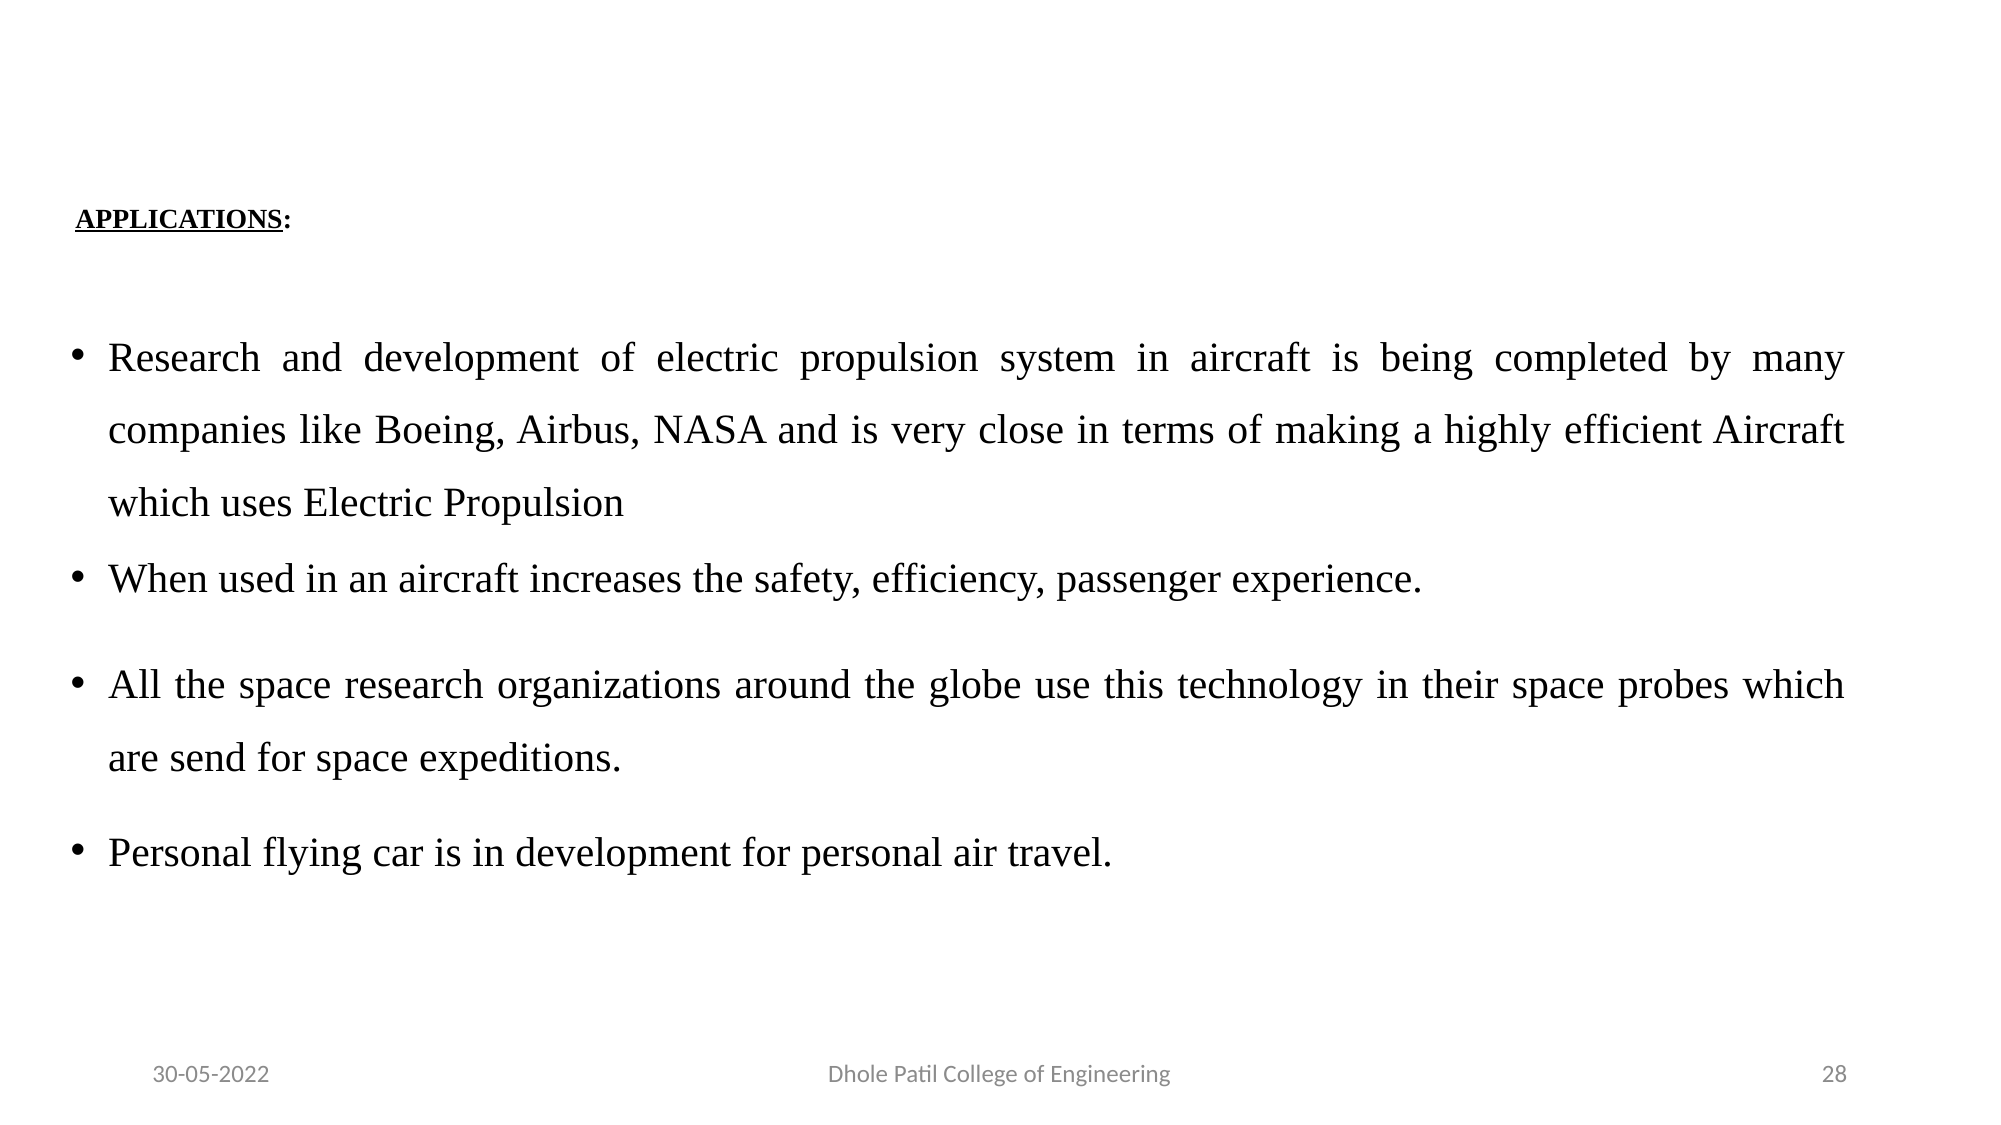

# APPLICATIONS:
Research and development of electric propulsion system in aircraft is being completed by many companies like Boeing, Airbus, NASA and is very close in terms of making a highly efficient Aircraft which uses Electric Propulsion
When used in an aircraft increases the safety, efficiency, passenger experience.
All the space research organizations around the globe use this technology in their space probes which are send for space expeditions.
Personal flying car is in development for personal air travel.
30-05-2022
Dhole Patil College of Engineering
28